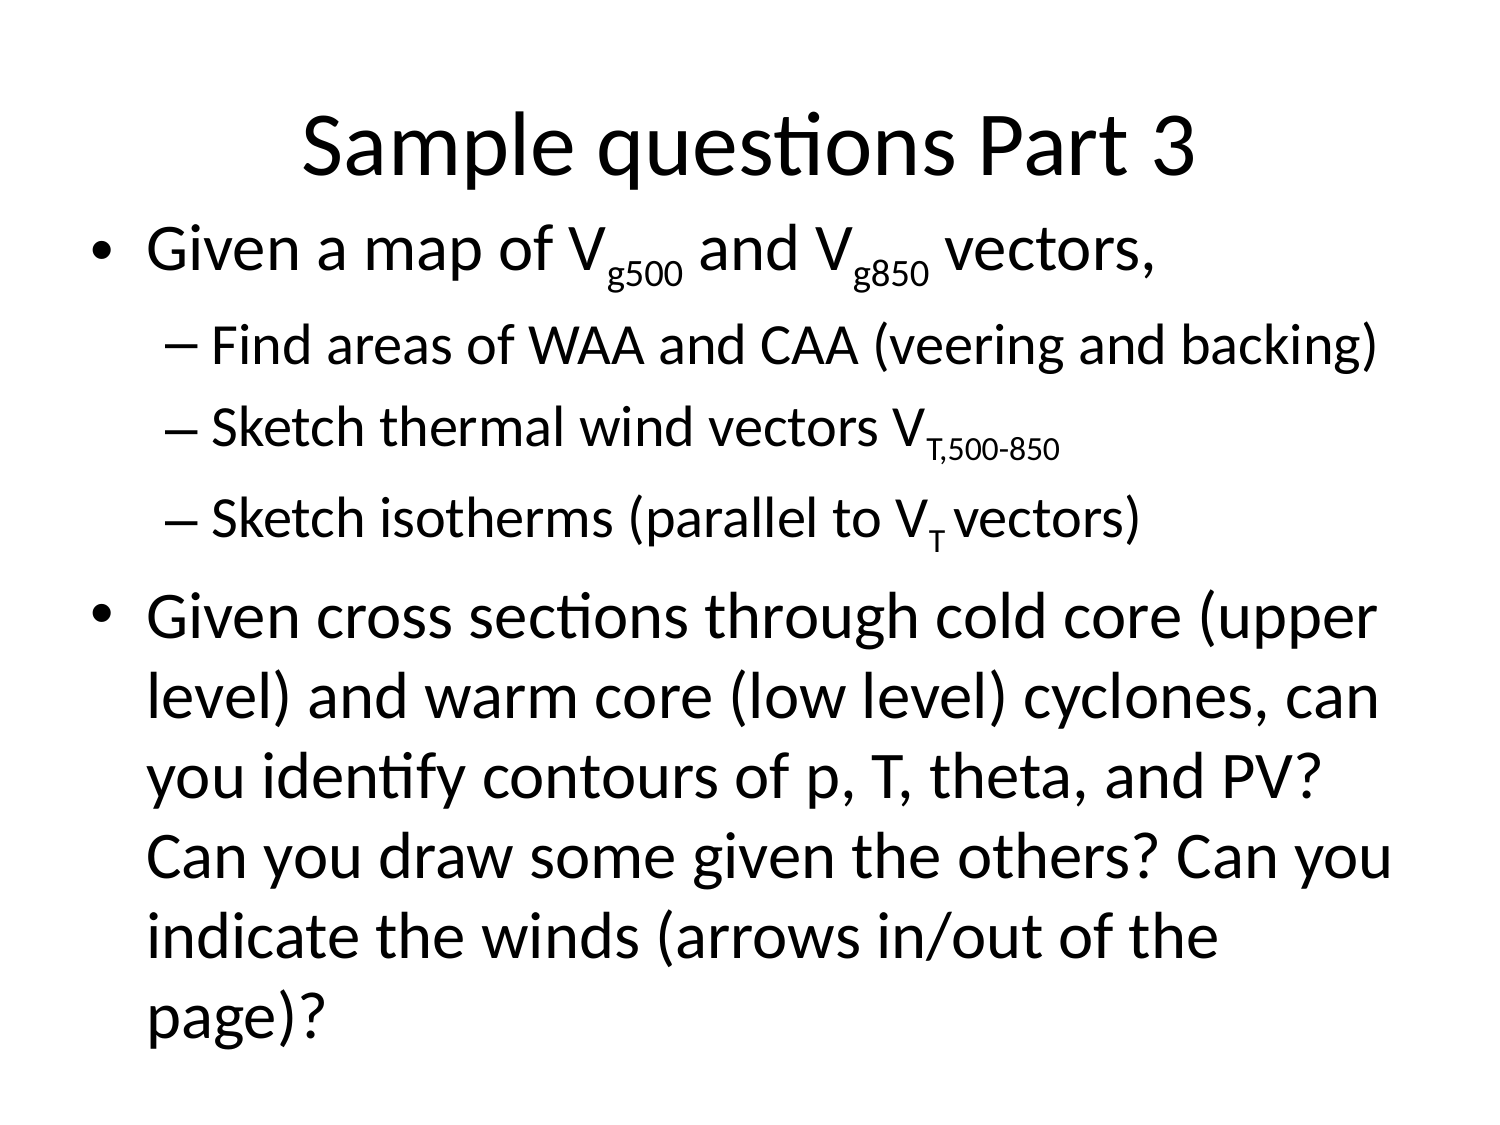

# Sample questions Part 3
Given a map of Vg500 and Vg850 vectors,
Find areas of WAA and CAA (veering and backing)
Sketch thermal wind vectors VT,500-850
Sketch isotherms (parallel to VT vectors)
Given cross sections through cold core (upper level) and warm core (low level) cyclones, can you identify contours of p, T, theta, and PV? Can you draw some given the others? Can you indicate the winds (arrows in/out of the page)?